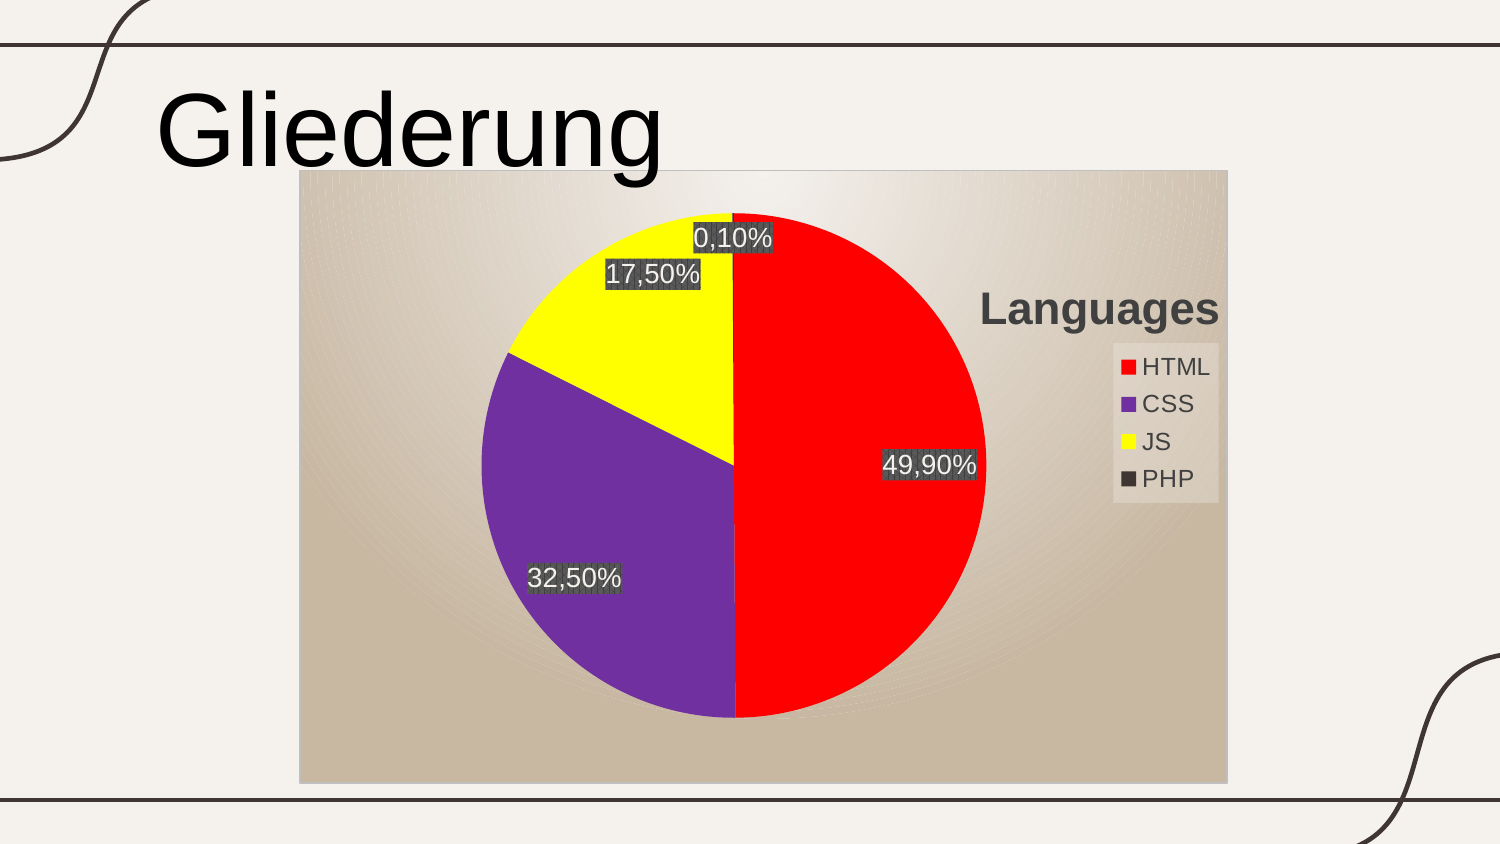

# Gliederung

### Chart:

| Category | Languages |
|---|---|
| HTML | 0.499 |
| CSS | 0.325 |
| JS | 0.175 |
| PHP | 0.001 |